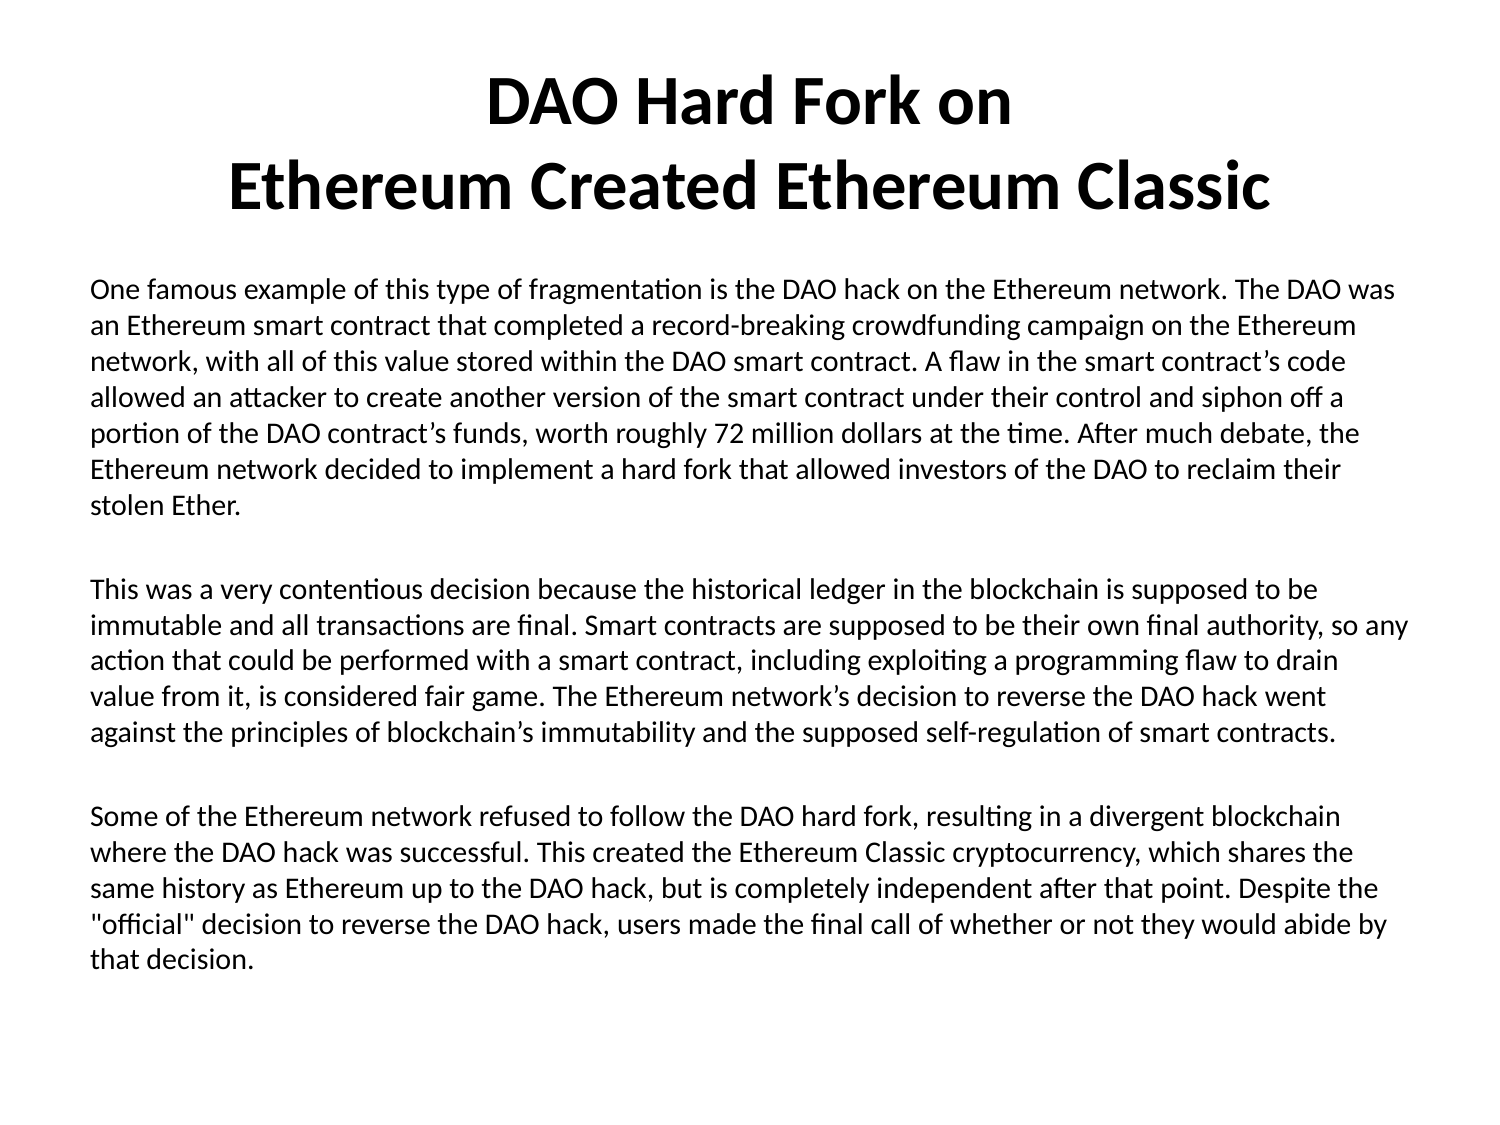

# DAO Hard Fork on Ethereum Created Ethereum Classic
One famous example of this type of fragmentation is the DAO hack on the Ethereum network. The DAO was an Ethereum smart contract that completed a record-breaking crowdfunding campaign on the Ethereum network, with all of this value stored within the DAO smart contract. A flaw in the smart contract’s code allowed an attacker to create another version of the smart contract under their control and siphon off a portion of the DAO contract’s funds, worth roughly 72 million dollars at the time. After much debate, the Ethereum network decided to implement a hard fork that allowed investors of the DAO to reclaim their stolen Ether.

This was a very contentious decision because the historical ledger in the blockchain is supposed to be immutable and all transactions are final. Smart contracts are supposed to be their own final authority, so any action that could be performed with a smart contract, including exploiting a programming flaw to drain value from it, is considered fair game. The Ethereum network’s decision to reverse the DAO hack went against the principles of blockchain’s immutability and the supposed self-regulation of smart contracts.

Some of the Ethereum network refused to follow the DAO hard fork, resulting in a divergent blockchain where the DAO hack was successful. This created the Ethereum Classic cryptocurrency, which shares the same history as Ethereum up to the DAO hack, but is completely independent after that point. Despite the "official" decision to reverse the DAO hack, users made the final call of whether or not they would abide by that decision.